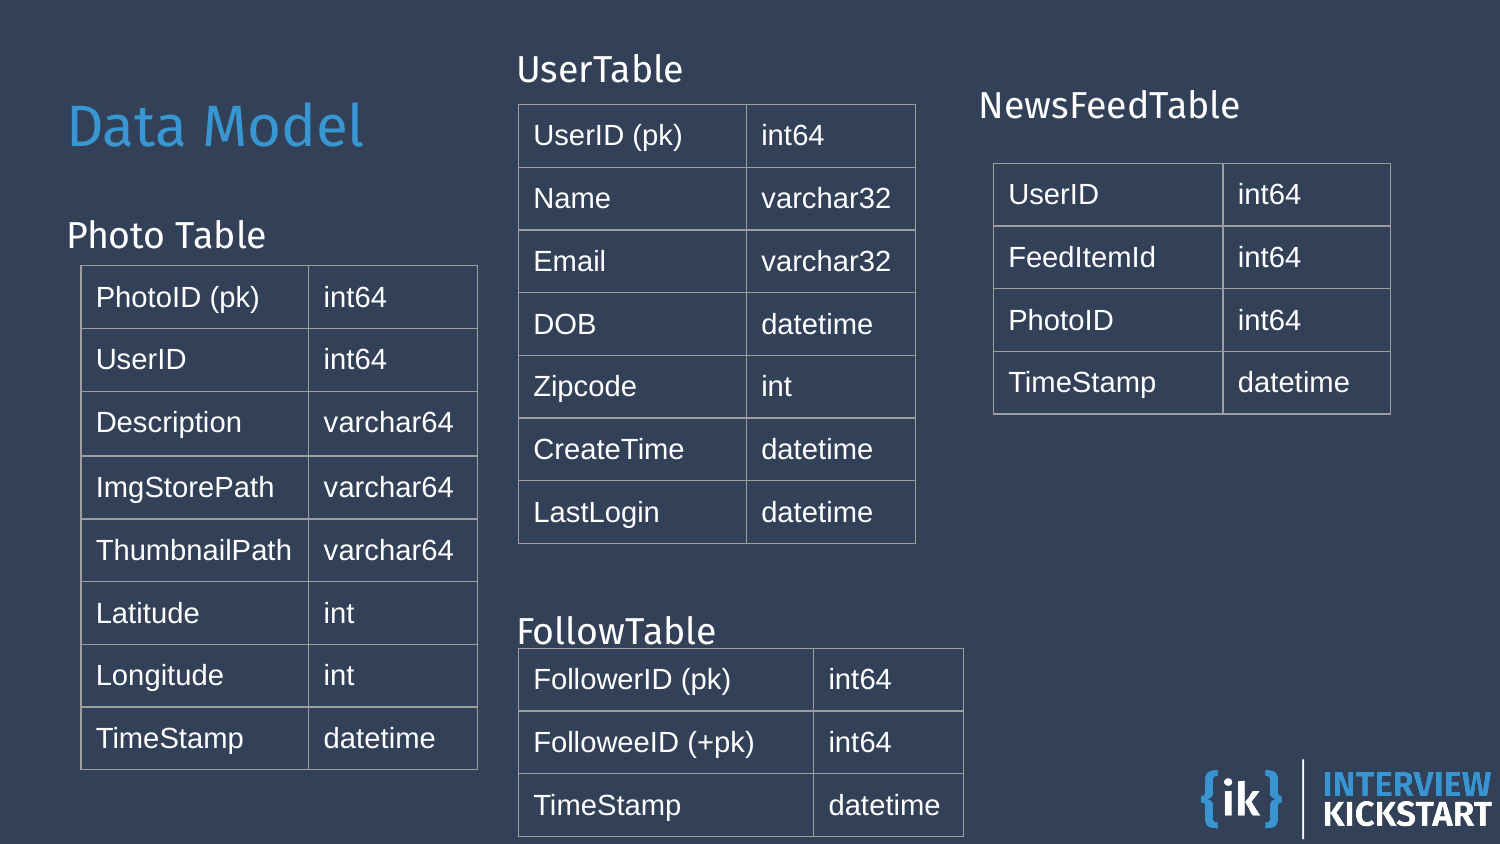

UserTable

FollowTable
NewsFeedTable

# Data Model
| UserID (pk) | int64 |
| --- | --- |
| Name | varchar32 |
| Email | varchar32 |
| DOB | datetime |
| Zipcode | int |
| CreateTime | datetime |
| LastLogin | datetime |
| UserID | int64 |
| --- | --- |
| FeedItemId | int64 |
| PhotoID | int64 |
| TimeStamp | datetime |
Photo Table

| PhotoID (pk) | int64 |
| --- | --- |
| UserID | int64 |
| Description | varchar64 |
| ImgStorePath | varchar64 |
| ThumbnailPath | varchar64 |
| Latitude | int |
| Longitude | int |
| TimeStamp | datetime |
| FollowerID (pk) | int64 |
| --- | --- |
| FolloweeID (+pk) | int64 |
| TimeStamp | datetime |